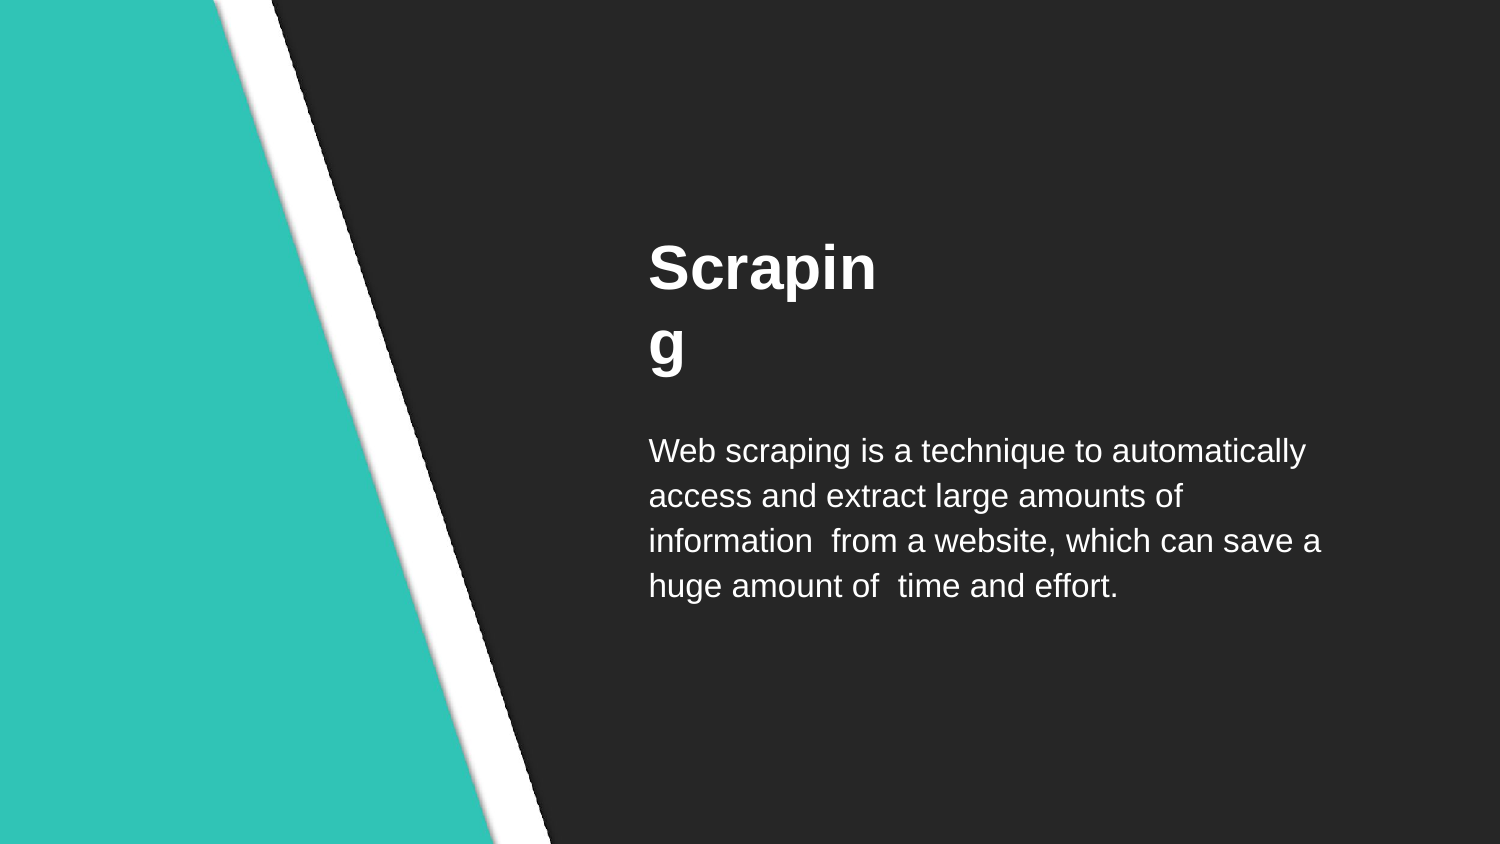

# Scraping
Web scraping is a technique to automatically  access and extract large amounts of information  from a website, which can save a huge amount of  time and effort.